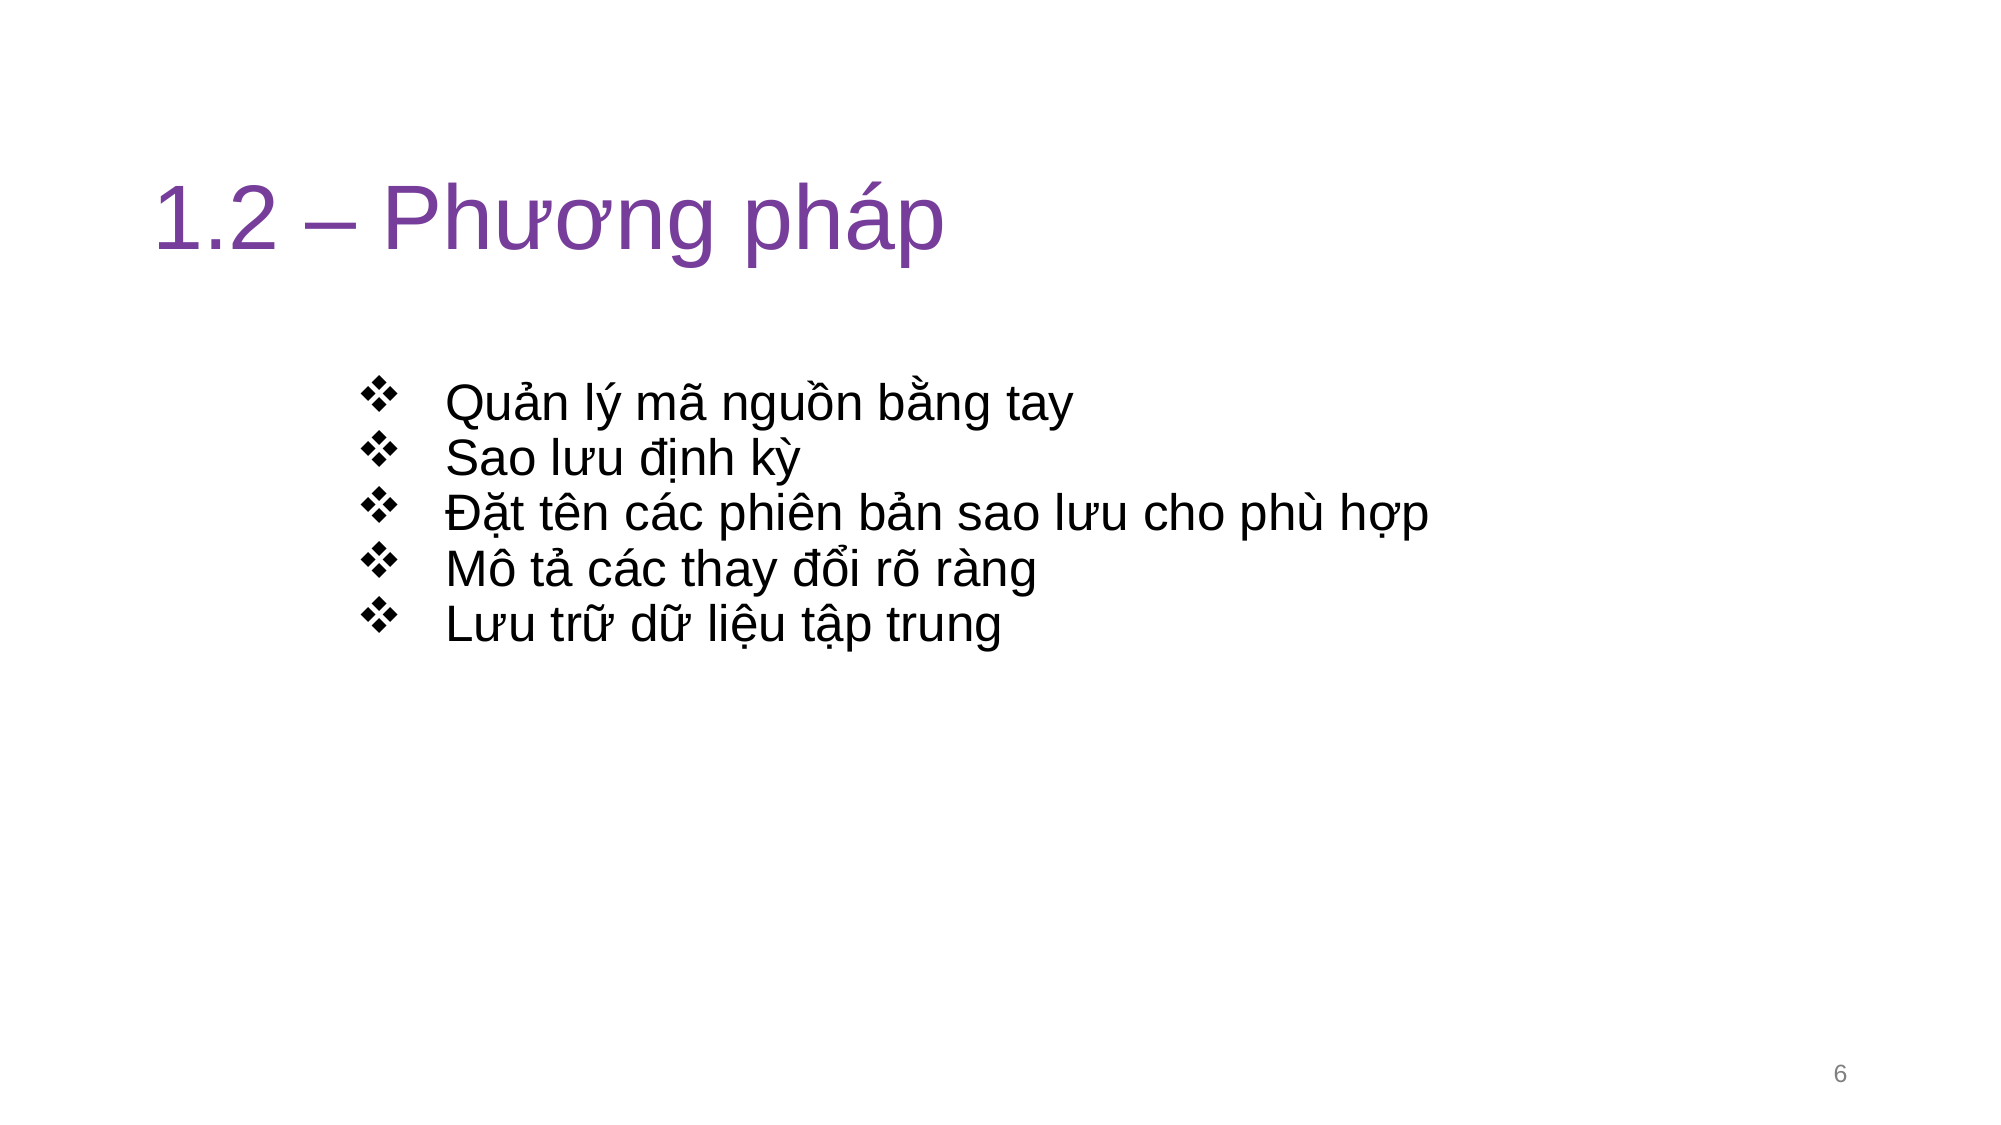

# 1.2 – Phương pháp
Quản lý mã nguồn bằng tay
Sao lưu định kỳ
Đặt tên các phiên bản sao lưu cho phù hợp
Mô tả các thay đổi rõ ràng
Lưu trữ dữ liệu tập trung
 6